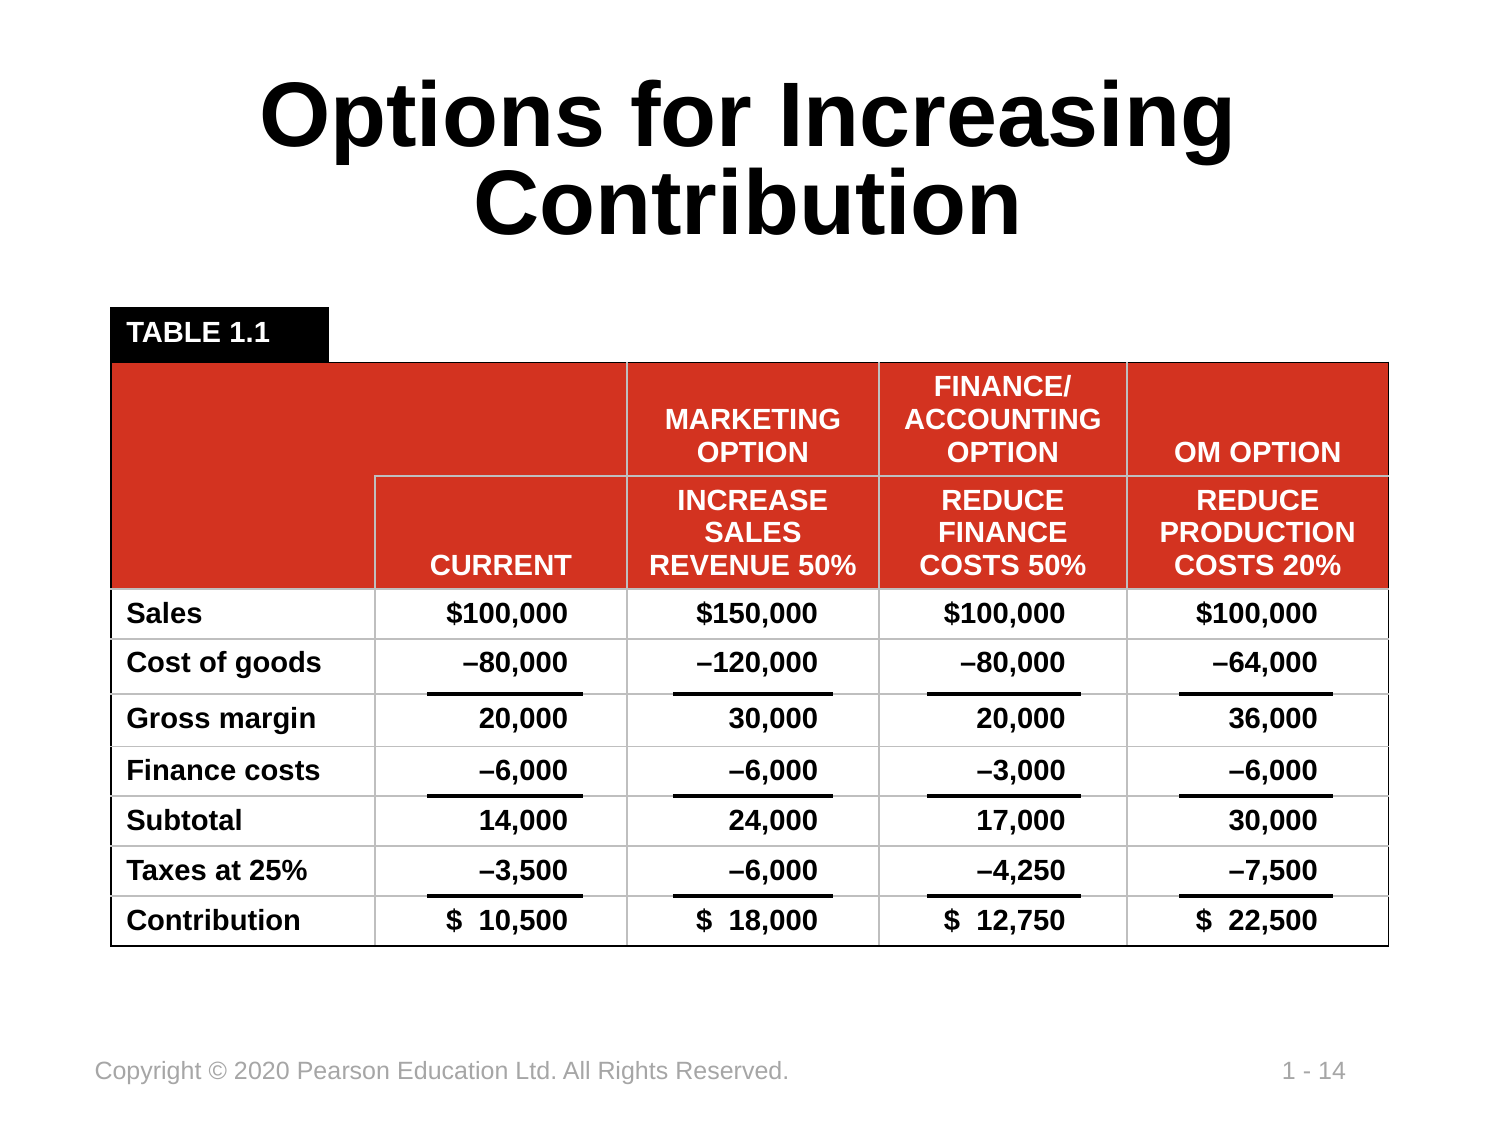

# Options for Increasing Contribution
| TABLE 1.1 |  |  |  |  |  |  |  |  |  |  |  |  |  |
| --- | --- | --- | --- | --- | --- | --- | --- | --- | --- | --- | --- | --- | --- |
|  |  |  |  |  | MARKETING OPTION |  |  | FINANCE/ ACCOUNTING OPTION |  |  | OM OPTION |  |  |
|  |  | CURRENT |  |  | INCREASE SALES REVENUE 50% |  |  | REDUCE FINANCE COSTS 50% |  |  | REDUCE PRODUCTION COSTS 20% |  |  |
| Sales |  |  | $100,000 |  |  | $150,000 |  |  | $100,000 |  |  | $100,000 |  |
| Cost of goods |  |  | –80,000 |  |  | –120,000 |  |  | –80,000 |  |  | –64,000 |  |
| Gross margin |  |  | 20,000 |  |  | 30,000 |  |  | 20,000 |  |  | 36,000 |  |
| Finance costs |  |  | –6,000 |  |  | –6,000 |  |  | –3,000 |  |  | –6,000 |  |
| Subtotal |  |  | 14,000 |  |  | 24,000 |  |  | 17,000 |  |  | 30,000 |  |
| Taxes at 25% |  |  | –3,500 |  |  | –6,000 |  |  | –4,250 |  |  | –7,500 |  |
| Contribution |  |  | $ 10,500 |  |  | $ 18,000 |  |  | $ 12,750 |  |  | $ 22,500 |  |